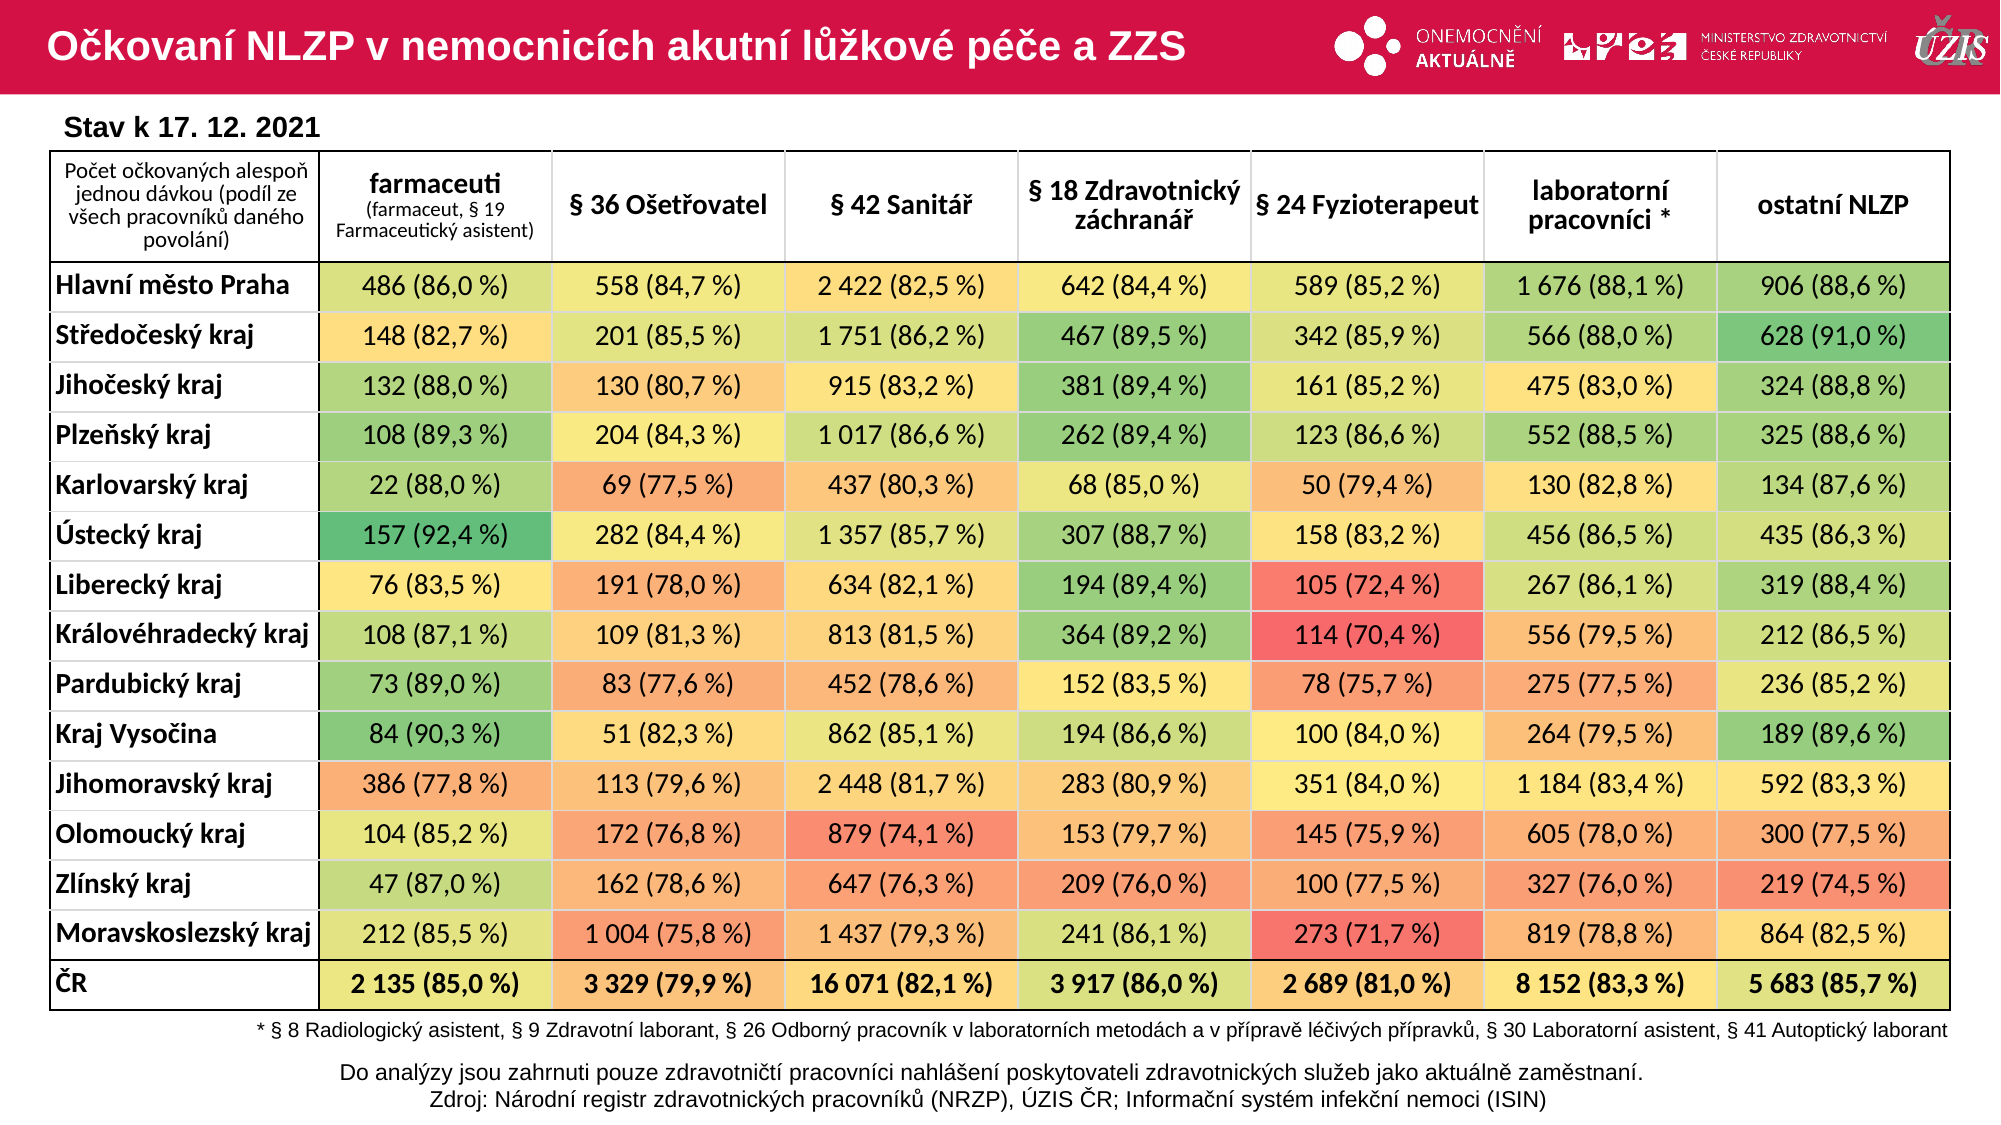

# Očkovaní NLZP v nemocnicích akutní lůžkové péče a ZZS
Stav k 17. 12. 2021
| Počet očkovaných alespoň jednou dávkou (podíl ze všech pracovníků daného povolání) | farmaceuti (farmaceut, § 19 Farmaceutický asistent) | § 36 Ošetřovatel | § 42 Sanitář | § 18 Zdravotnický záchranář | § 24 Fyzioterapeut | laboratorní pracovníci \* | ostatní NLZP |
| --- | --- | --- | --- | --- | --- | --- | --- |
| Hlavní město Praha | 486 (86,0 %) | 558 (84,7 %) | 2 422 (82,5 %) | 642 (84,4 %) | 589 (85,2 %) | 1 676 (88,1 %) | 906 (88,6 %) |
| Středočeský kraj | 148 (82,7 %) | 201 (85,5 %) | 1 751 (86,2 %) | 467 (89,5 %) | 342 (85,9 %) | 566 (88,0 %) | 628 (91,0 %) |
| Jihočeský kraj | 132 (88,0 %) | 130 (80,7 %) | 915 (83,2 %) | 381 (89,4 %) | 161 (85,2 %) | 475 (83,0 %) | 324 (88,8 %) |
| Plzeňský kraj | 108 (89,3 %) | 204 (84,3 %) | 1 017 (86,6 %) | 262 (89,4 %) | 123 (86,6 %) | 552 (88,5 %) | 325 (88,6 %) |
| Karlovarský kraj | 22 (88,0 %) | 69 (77,5 %) | 437 (80,3 %) | 68 (85,0 %) | 50 (79,4 %) | 130 (82,8 %) | 134 (87,6 %) |
| Ústecký kraj | 157 (92,4 %) | 282 (84,4 %) | 1 357 (85,7 %) | 307 (88,7 %) | 158 (83,2 %) | 456 (86,5 %) | 435 (86,3 %) |
| Liberecký kraj | 76 (83,5 %) | 191 (78,0 %) | 634 (82,1 %) | 194 (89,4 %) | 105 (72,4 %) | 267 (86,1 %) | 319 (88,4 %) |
| Královéhradecký kraj | 108 (87,1 %) | 109 (81,3 %) | 813 (81,5 %) | 364 (89,2 %) | 114 (70,4 %) | 556 (79,5 %) | 212 (86,5 %) |
| Pardubický kraj | 73 (89,0 %) | 83 (77,6 %) | 452 (78,6 %) | 152 (83,5 %) | 78 (75,7 %) | 275 (77,5 %) | 236 (85,2 %) |
| Kraj Vysočina | 84 (90,3 %) | 51 (82,3 %) | 862 (85,1 %) | 194 (86,6 %) | 100 (84,0 %) | 264 (79,5 %) | 189 (89,6 %) |
| Jihomoravský kraj | 386 (77,8 %) | 113 (79,6 %) | 2 448 (81,7 %) | 283 (80,9 %) | 351 (84,0 %) | 1 184 (83,4 %) | 592 (83,3 %) |
| Olomoucký kraj | 104 (85,2 %) | 172 (76,8 %) | 879 (74,1 %) | 153 (79,7 %) | 145 (75,9 %) | 605 (78,0 %) | 300 (77,5 %) |
| Zlínský kraj | 47 (87,0 %) | 162 (78,6 %) | 647 (76,3 %) | 209 (76,0 %) | 100 (77,5 %) | 327 (76,0 %) | 219 (74,5 %) |
| Moravskoslezský kraj | 212 (85,5 %) | 1 004 (75,8 %) | 1 437 (79,3 %) | 241 (86,1 %) | 273 (71,7 %) | 819 (78,8 %) | 864 (82,5 %) |
| ČR | 2 135 (85,0 %) | 3 329 (79,9 %) | 16 071 (82,1 %) | 3 917 (86,0 %) | 2 689 (81,0 %) | 8 152 (83,3 %) | 5 683 (85,7 %) |
|  |  |  |  |  |  |  |
| --- | --- | --- | --- | --- | --- | --- |
|  |  |  |  |  |  |  |
|  |  |  |  |  |  |  |
|  |  |  |  |  |  |  |
|  |  |  |  |  |  |  |
|  |  |  |  |  |  |  |
|  |  |  |  |  |  |  |
|  |  |  |  |  |  |  |
|  |  |  |  |  |  |  |
|  |  |  |  |  |  |  |
|  |  |  |  |  |  |  |
|  |  |  |  |  |  |  |
|  |  |  |  |  |  |  |
|  |  |  |  |  |  |  |
|  |  |  |  |  |  |  |
* § 8 Radiologický asistent, § 9 Zdravotní laborant, § 26 Odborný pracovník v laboratorních metodách a v přípravě léčivých přípravků, § 30 Laboratorní asistent, § 41 Autoptický laborant
Do analýzy jsou zahrnuti pouze zdravotničtí pracovníci nahlášení poskytovateli zdravotnických služeb jako aktuálně zaměstnaní.
Zdroj: Národní registr zdravotnických pracovníků (NRZP), ÚZIS ČR; Informační systém infekční nemoci (ISIN)